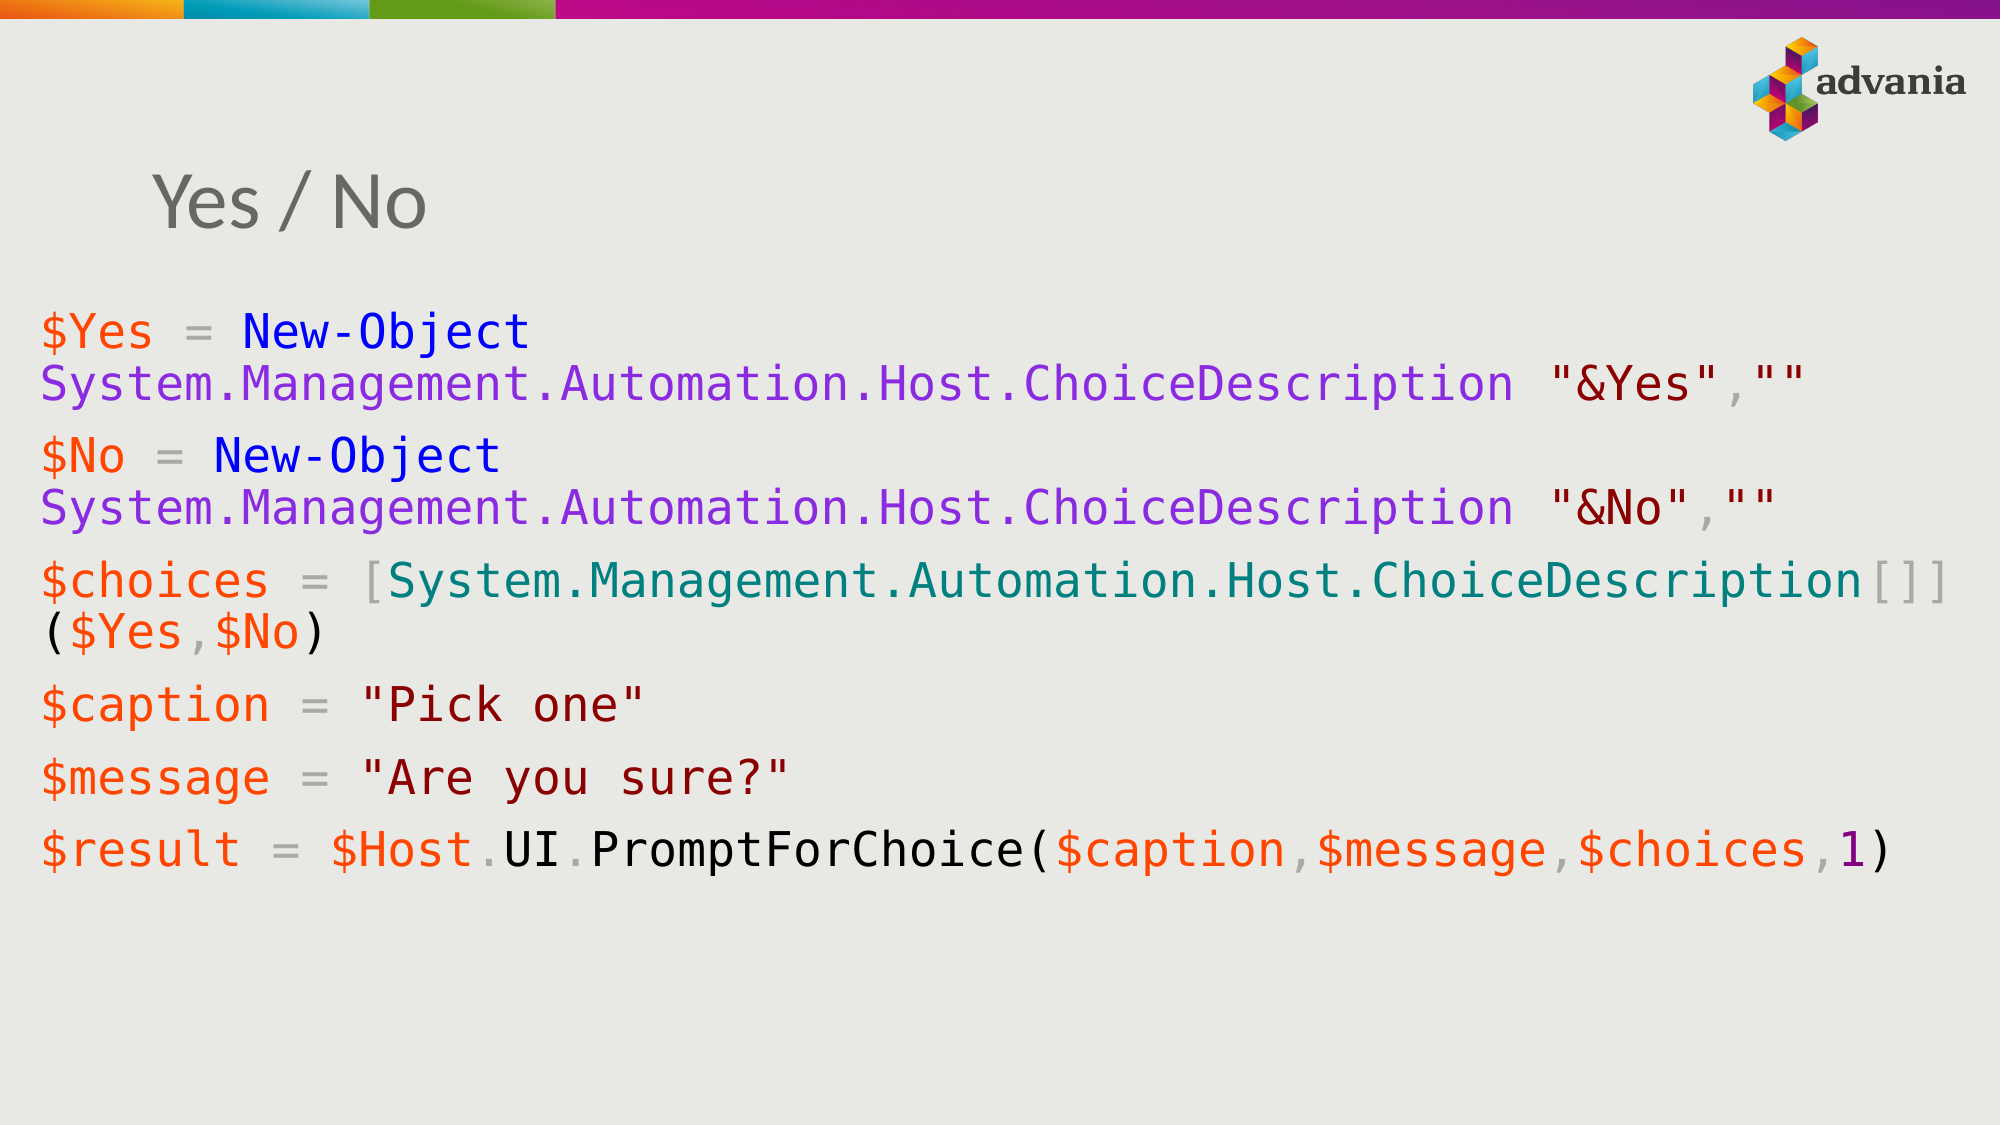

# Yes / No
$Yes = New-Object System.Management.Automation.Host.ChoiceDescription "&Yes",""
$No = New-Object System.Management.Automation.Host.ChoiceDescription "&No",""
$choices = [System.Management.Automation.Host.ChoiceDescription[]]($Yes,$No)
$caption = "Pick one"
$message = "Are you sure?"
$result = $Host.UI.PromptForChoice($caption,$message,$choices,1)